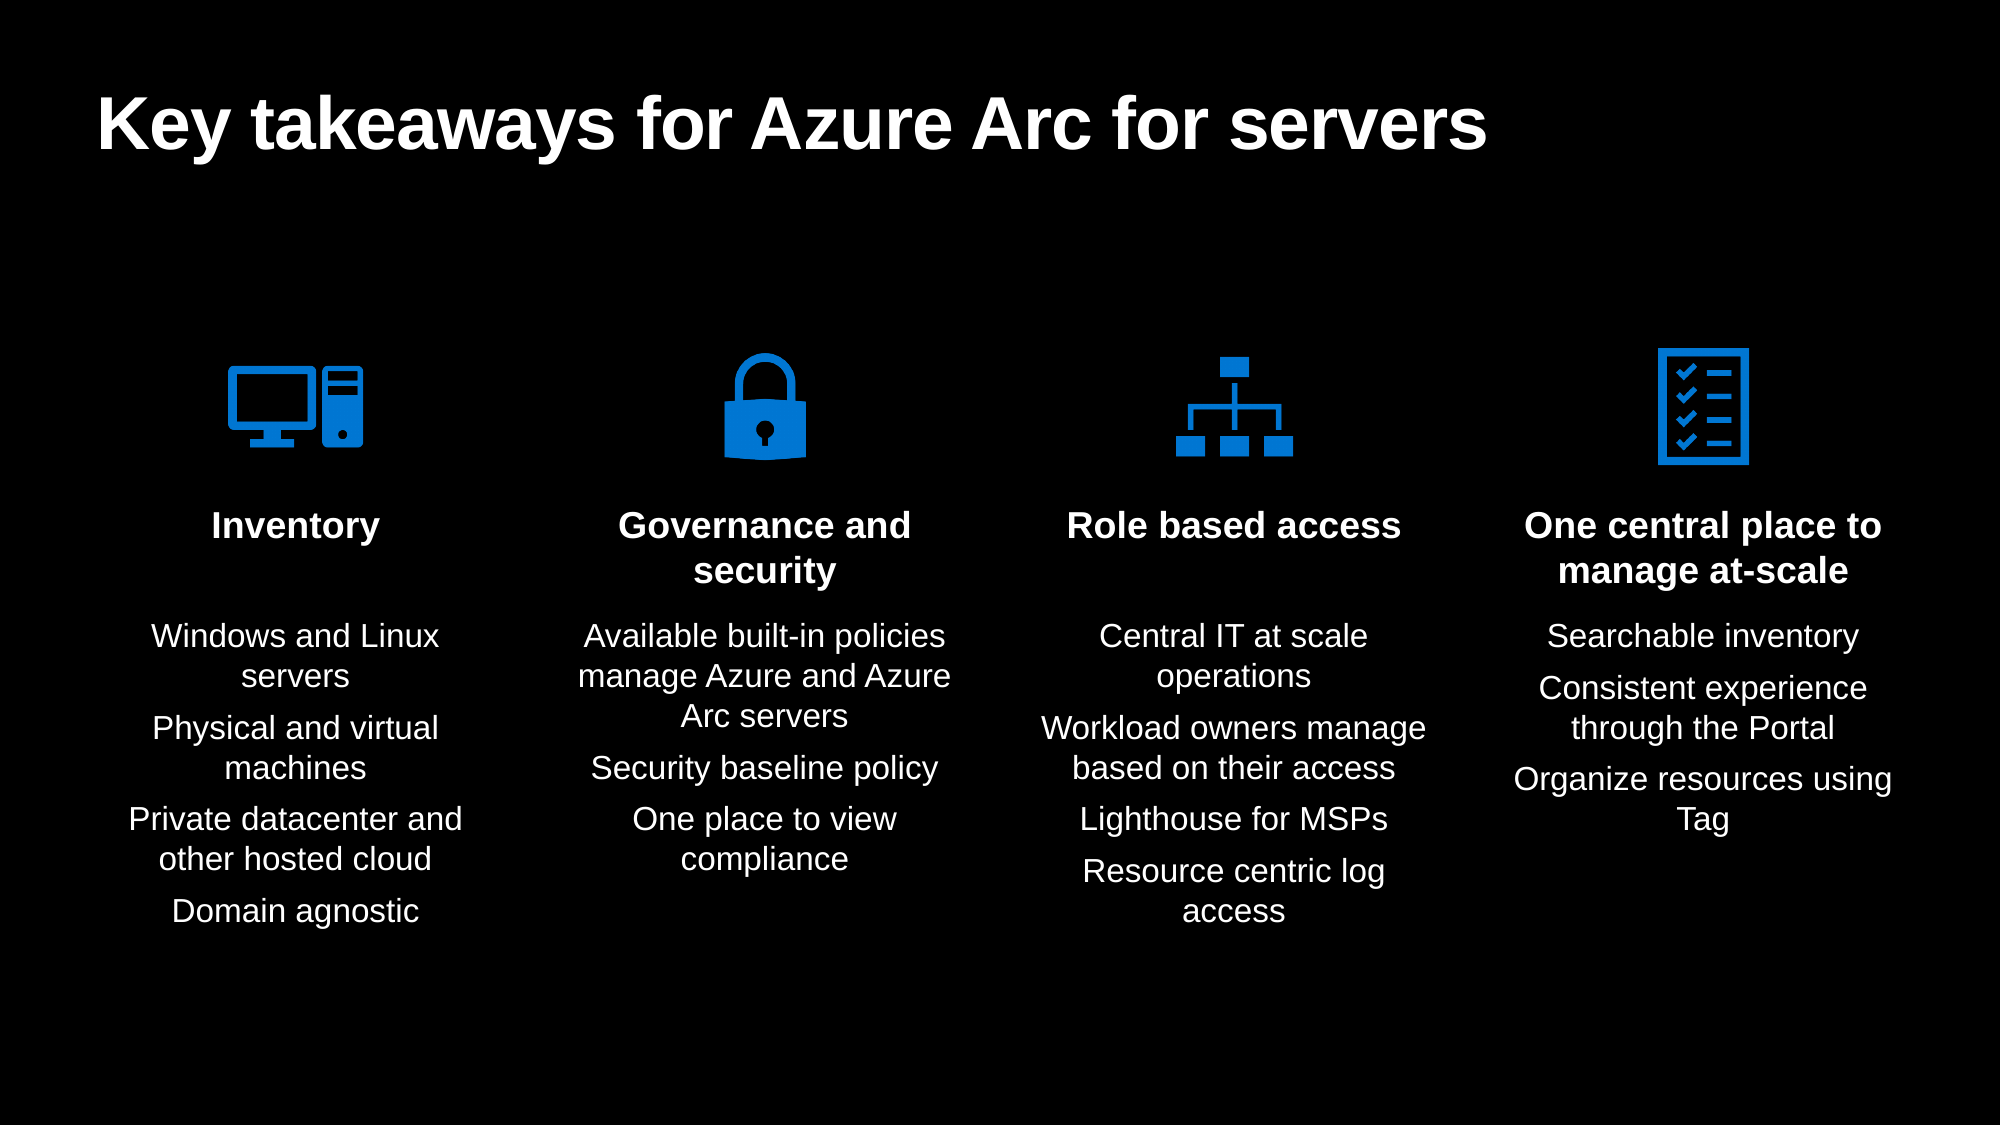

# Key takeaways for Azure Arc for servers
Inventory
Windows and Linux servers
Physical and virtual machines
Private datacenter and other hosted cloud
Domain agnostic
Governance and security
Available built-in policies manage Azure and Azure Arc servers
Security baseline policy
One place to view compliance
Role based access
Central IT at scale operations
Workload owners manage based on their access
Lighthouse for MSPs
Resource centric log access
One central place to manage at-scale
Searchable inventory
Consistent experience through the Portal
Organize resources using Tag